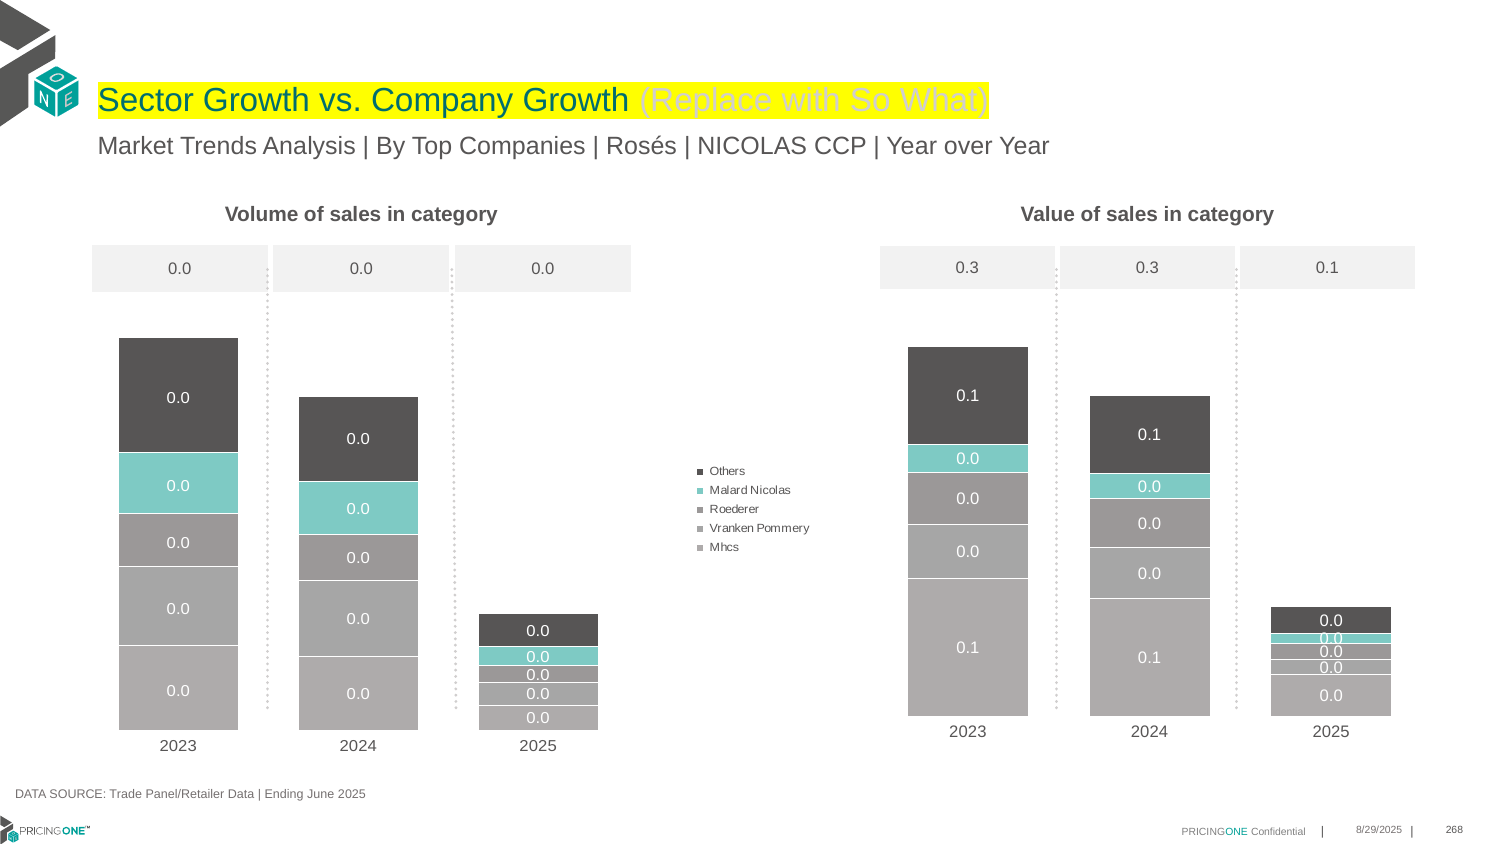

# Sector Growth vs. Company Growth (Replace with So What)
Market Trends Analysis | By Top Companies | Rosés | NICOLAS CCP | Year over Year
| Value of sales in category |  |  |
| --- | --- | --- |
| 0.3 | 0.3 | 0.1 |
| Volume of sales in category |  |  |
| --- | --- | --- |
| 0.0 | 0.0 | 0.0 |

### Chart

| Category | Mhcs | Vranken Pommery | Roederer | Malard Nicolas | Others |
|---|---|---|---|---|---|
| 2023 | 0.115325 | 0.04472 | 0.043742 | 0.022865 | 0.082596 |
| 2024 | 0.098556 | 0.042387 | 0.040872 | 0.020789 | 0.06566 |
| 2025 | 0.0346 | 0.012641 | 0.01372 | 0.007848 | 0.022446 |

### Chart

| Category | Mhcs | Vranken Pommery | Roederer | Malard Nicolas | Others |
|---|---|---|---|---|---|
| 2023 | 0.000886 | 0.000819 | 0.000549 | 0.000633 | 0.001192 |
| 2024 | 0.000767 | 0.000788 | 0.000482 | 0.000545 | 0.000889 |
| 2025 | 0.000265 | 0.00024 | 0.000168 | 0.000204 | 0.000335 |
DATA SOURCE: Trade Panel/Retailer Data | Ending June 2025

8/29/2025
268